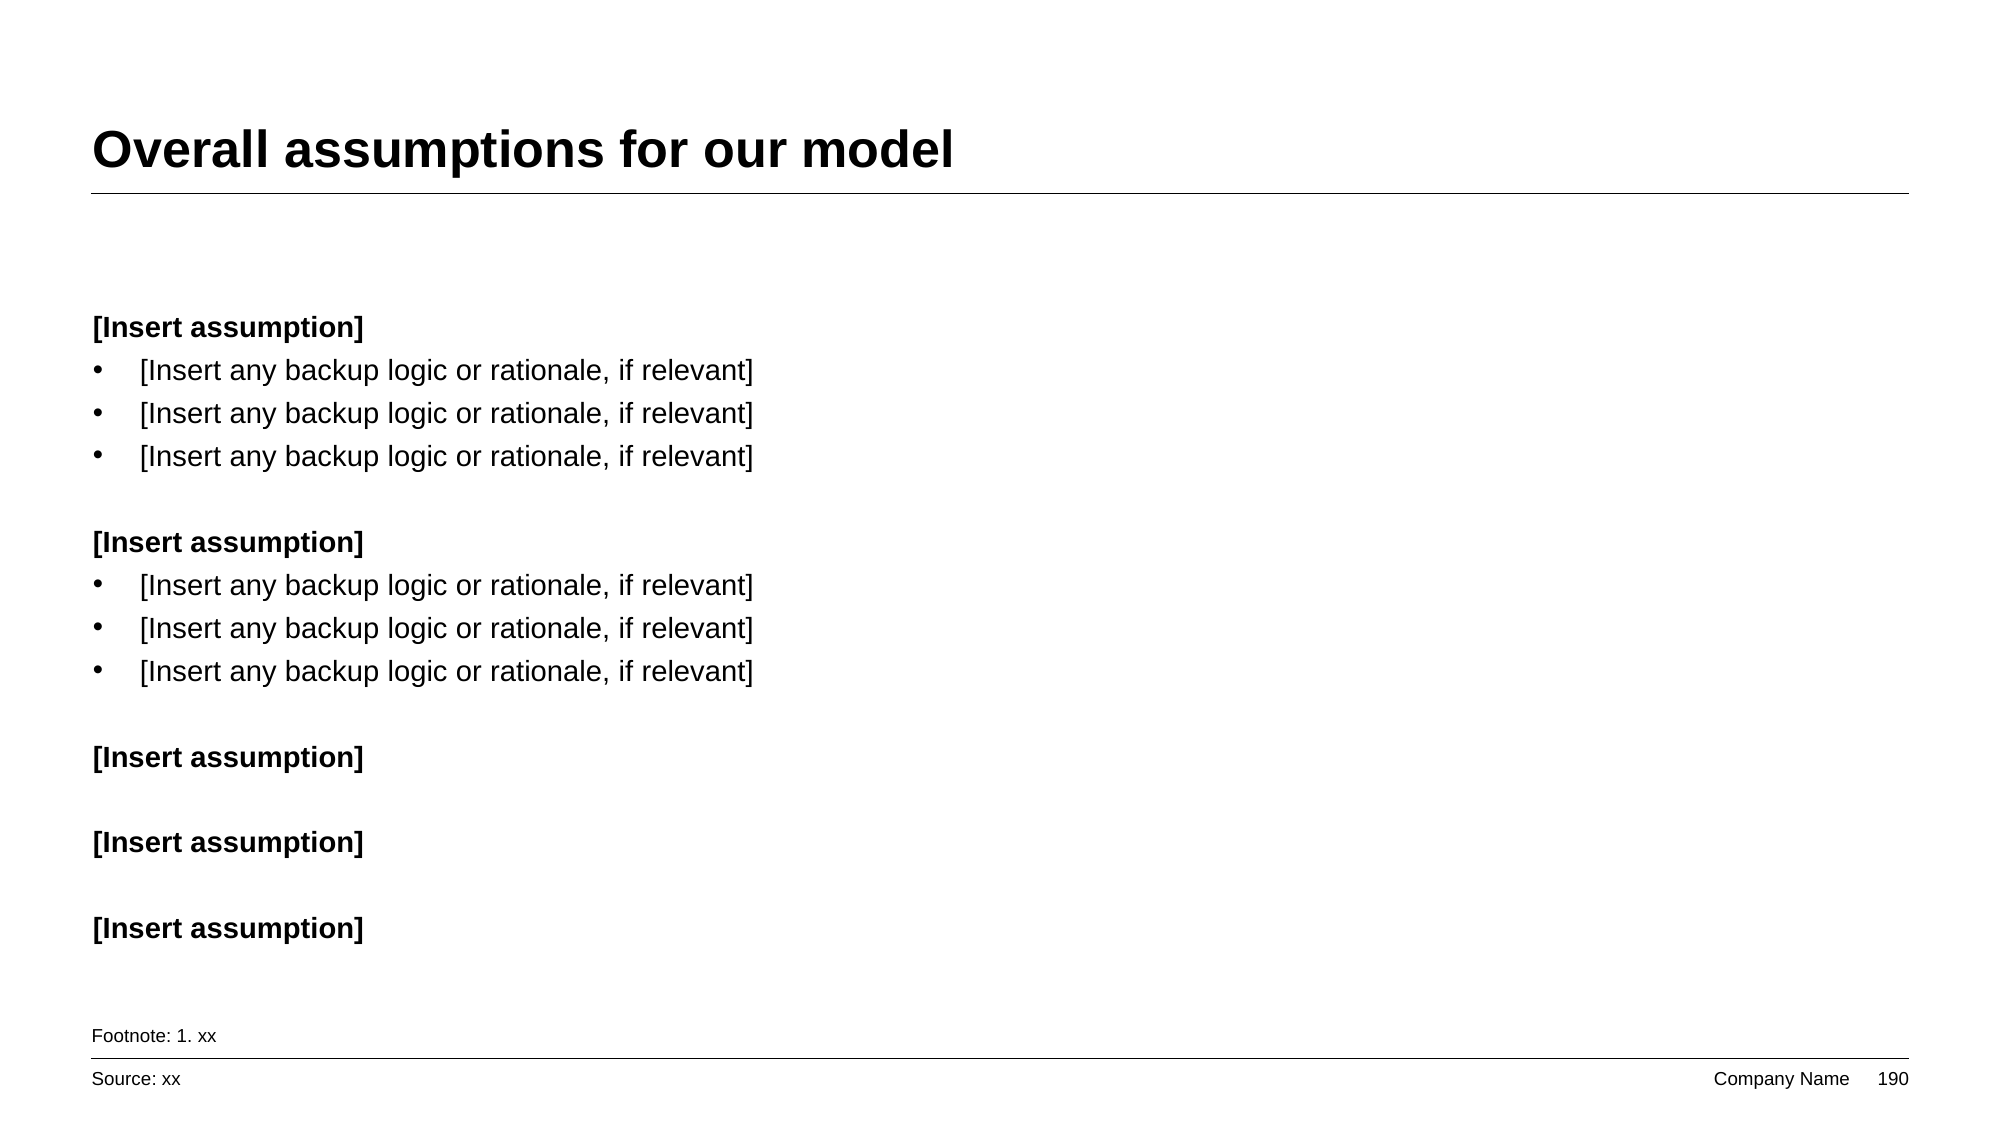

# Overall assumptions for our model

[Insert assumption]
[Insert any backup logic or rationale, if relevant]
[Insert any backup logic or rationale, if relevant]
[Insert any backup logic or rationale, if relevant]

[Insert assumption]
[Insert any backup logic or rationale, if relevant]
[Insert any backup logic or rationale, if relevant]
[Insert any backup logic or rationale, if relevant]

[Insert assumption]

[Insert assumption]

[Insert assumption]
Footnote: 1. xx
Source: xx